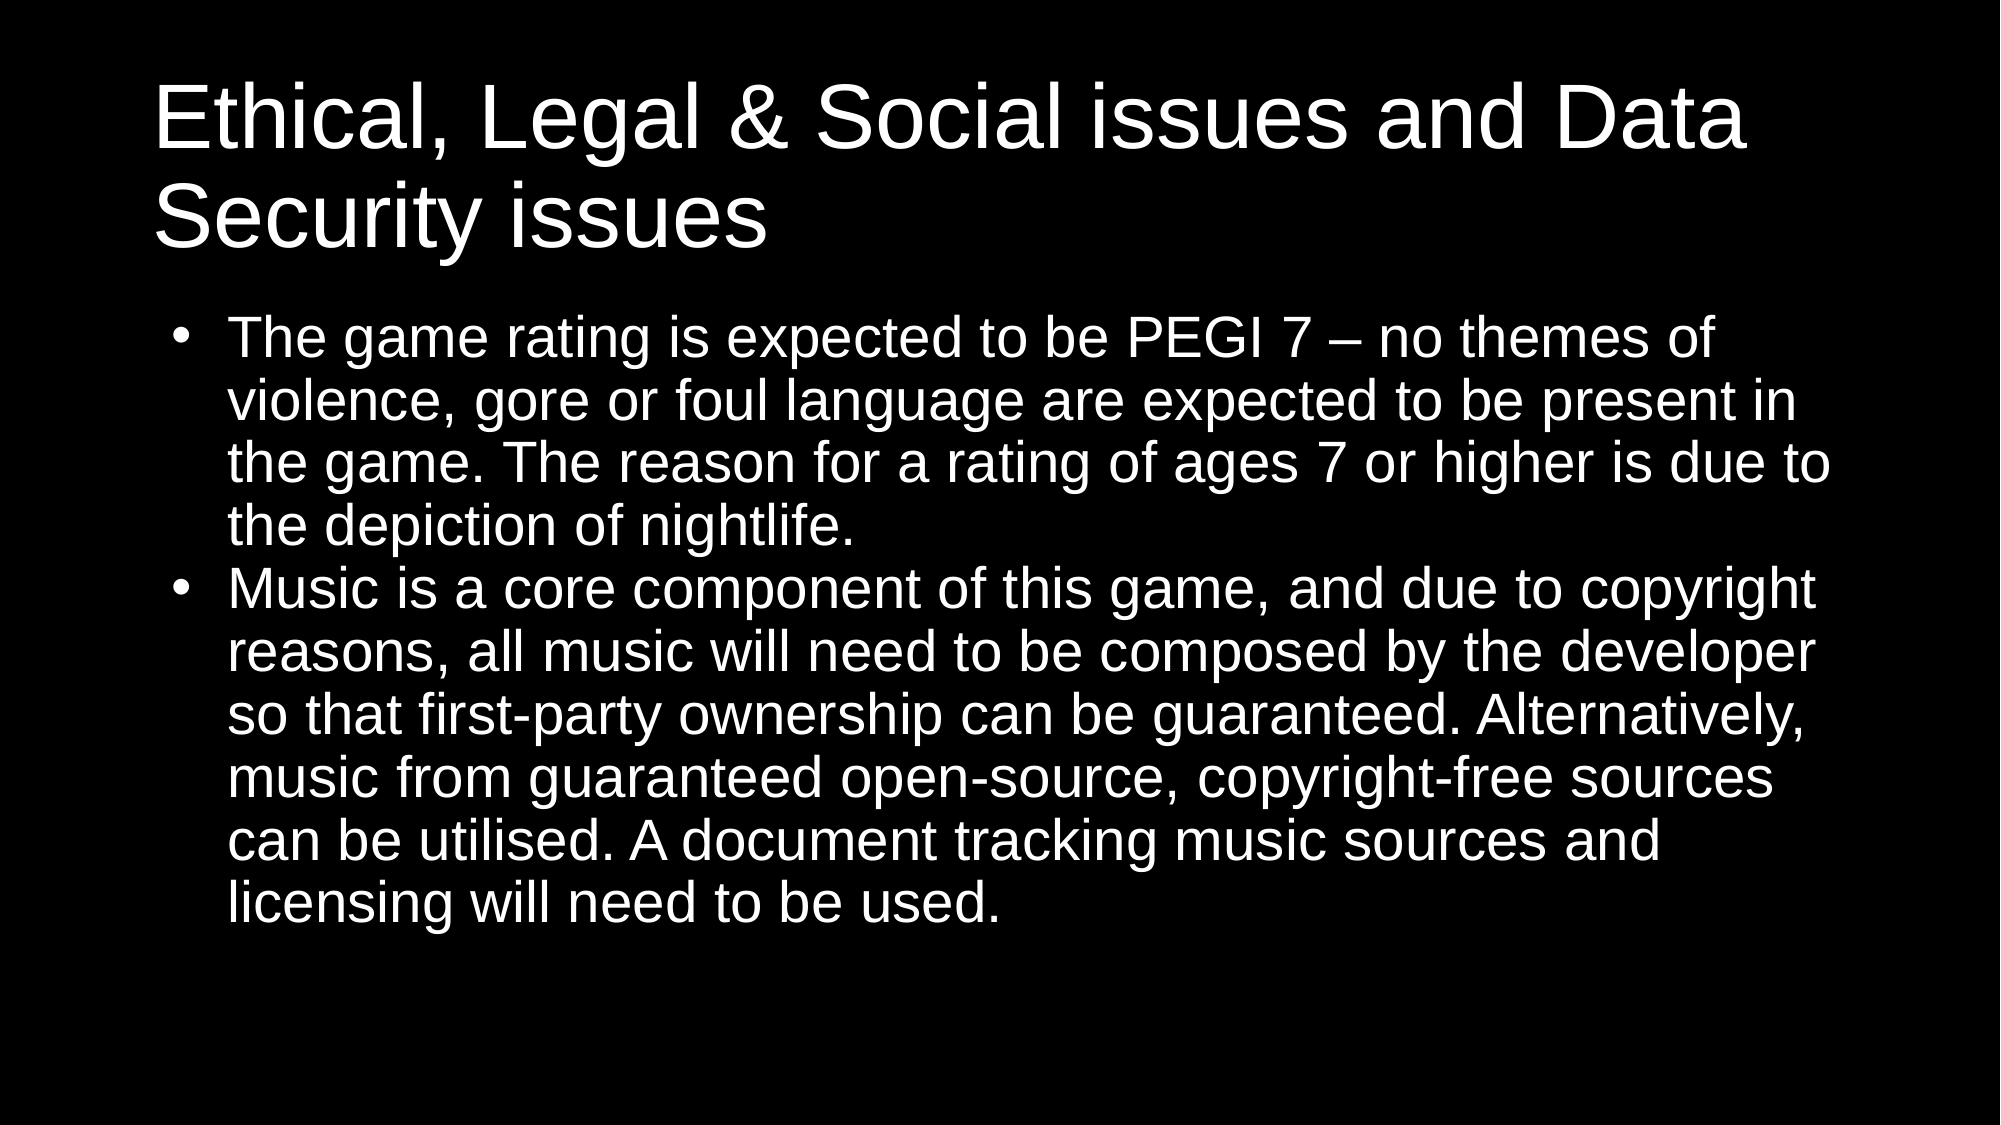

# Ethical, Legal & Social issues and Data Security issues
The game rating is expected to be PEGI 7 – no themes of violence, gore or foul language are expected to be present in the game. The reason for a rating of ages 7 or higher is due to the depiction of nightlife.
Music is a core component of this game, and due to copyright reasons, all music will need to be composed by the developer so that first-party ownership can be guaranteed. Alternatively, music from guaranteed open-source, copyright-free sources can be utilised. A document tracking music sources and licensing will need to be used.